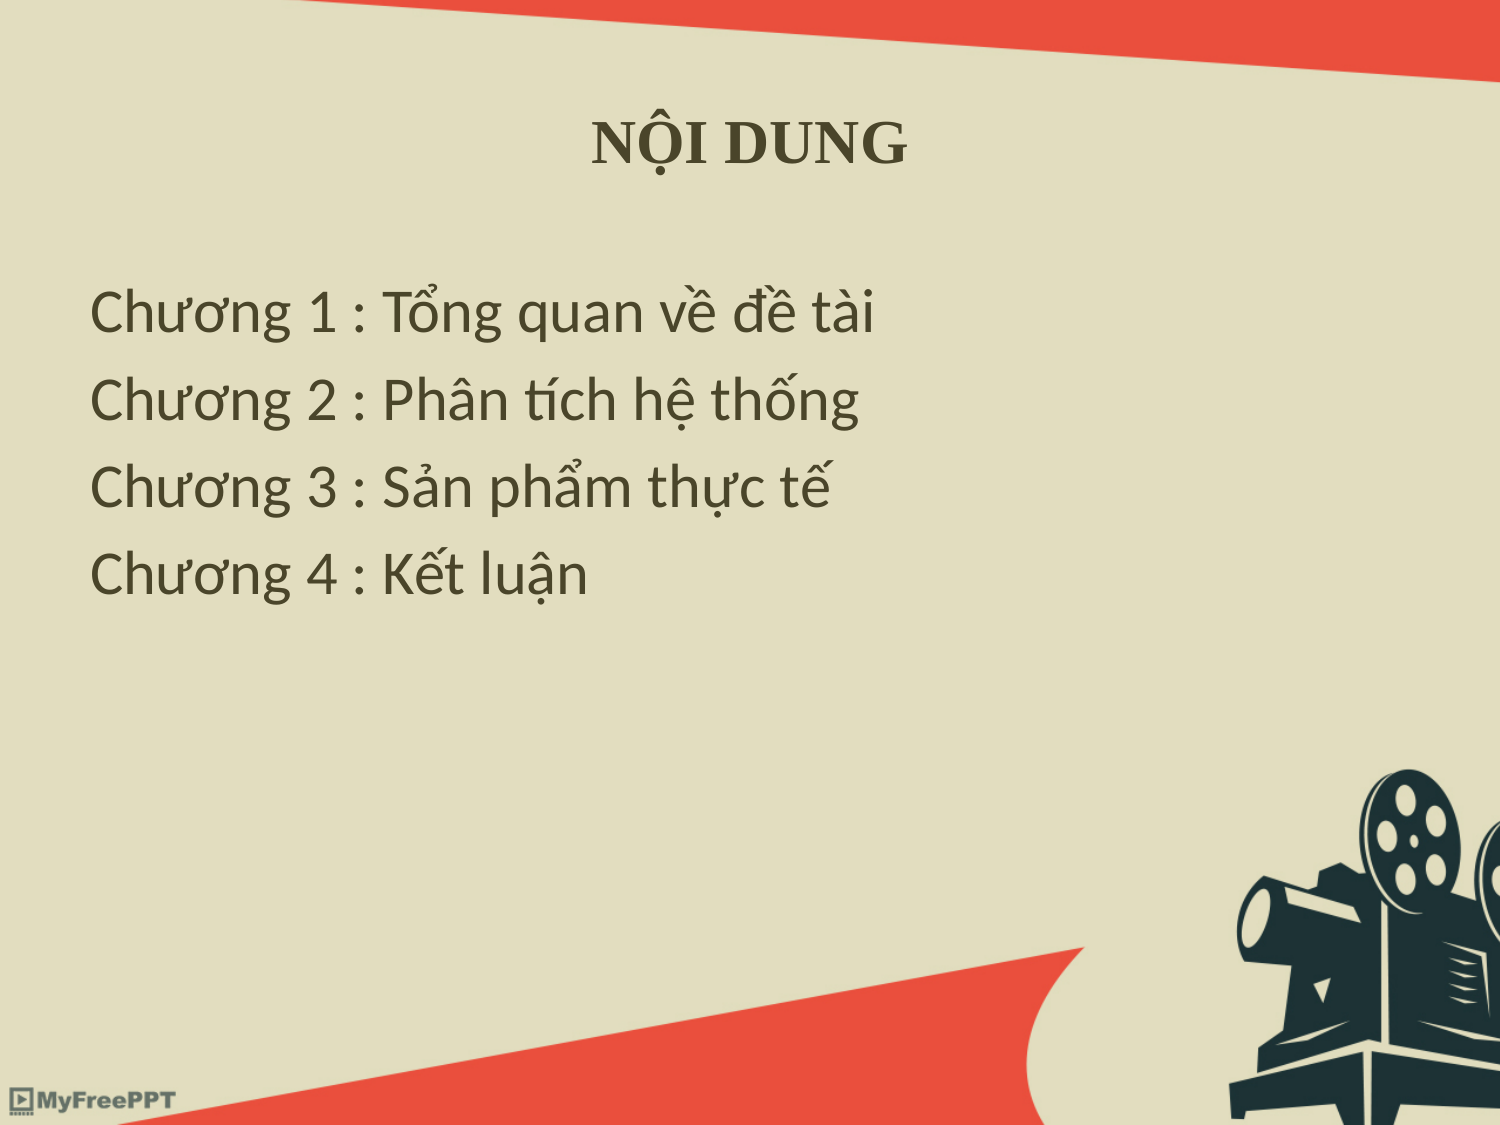

# NỘI DUNG
Chương 1 : Tổng quan về đề tài
Chương 2 : Phân tích hệ thống
Chương 3 : Sản phẩm thực tế
Chương 4 : Kết luận